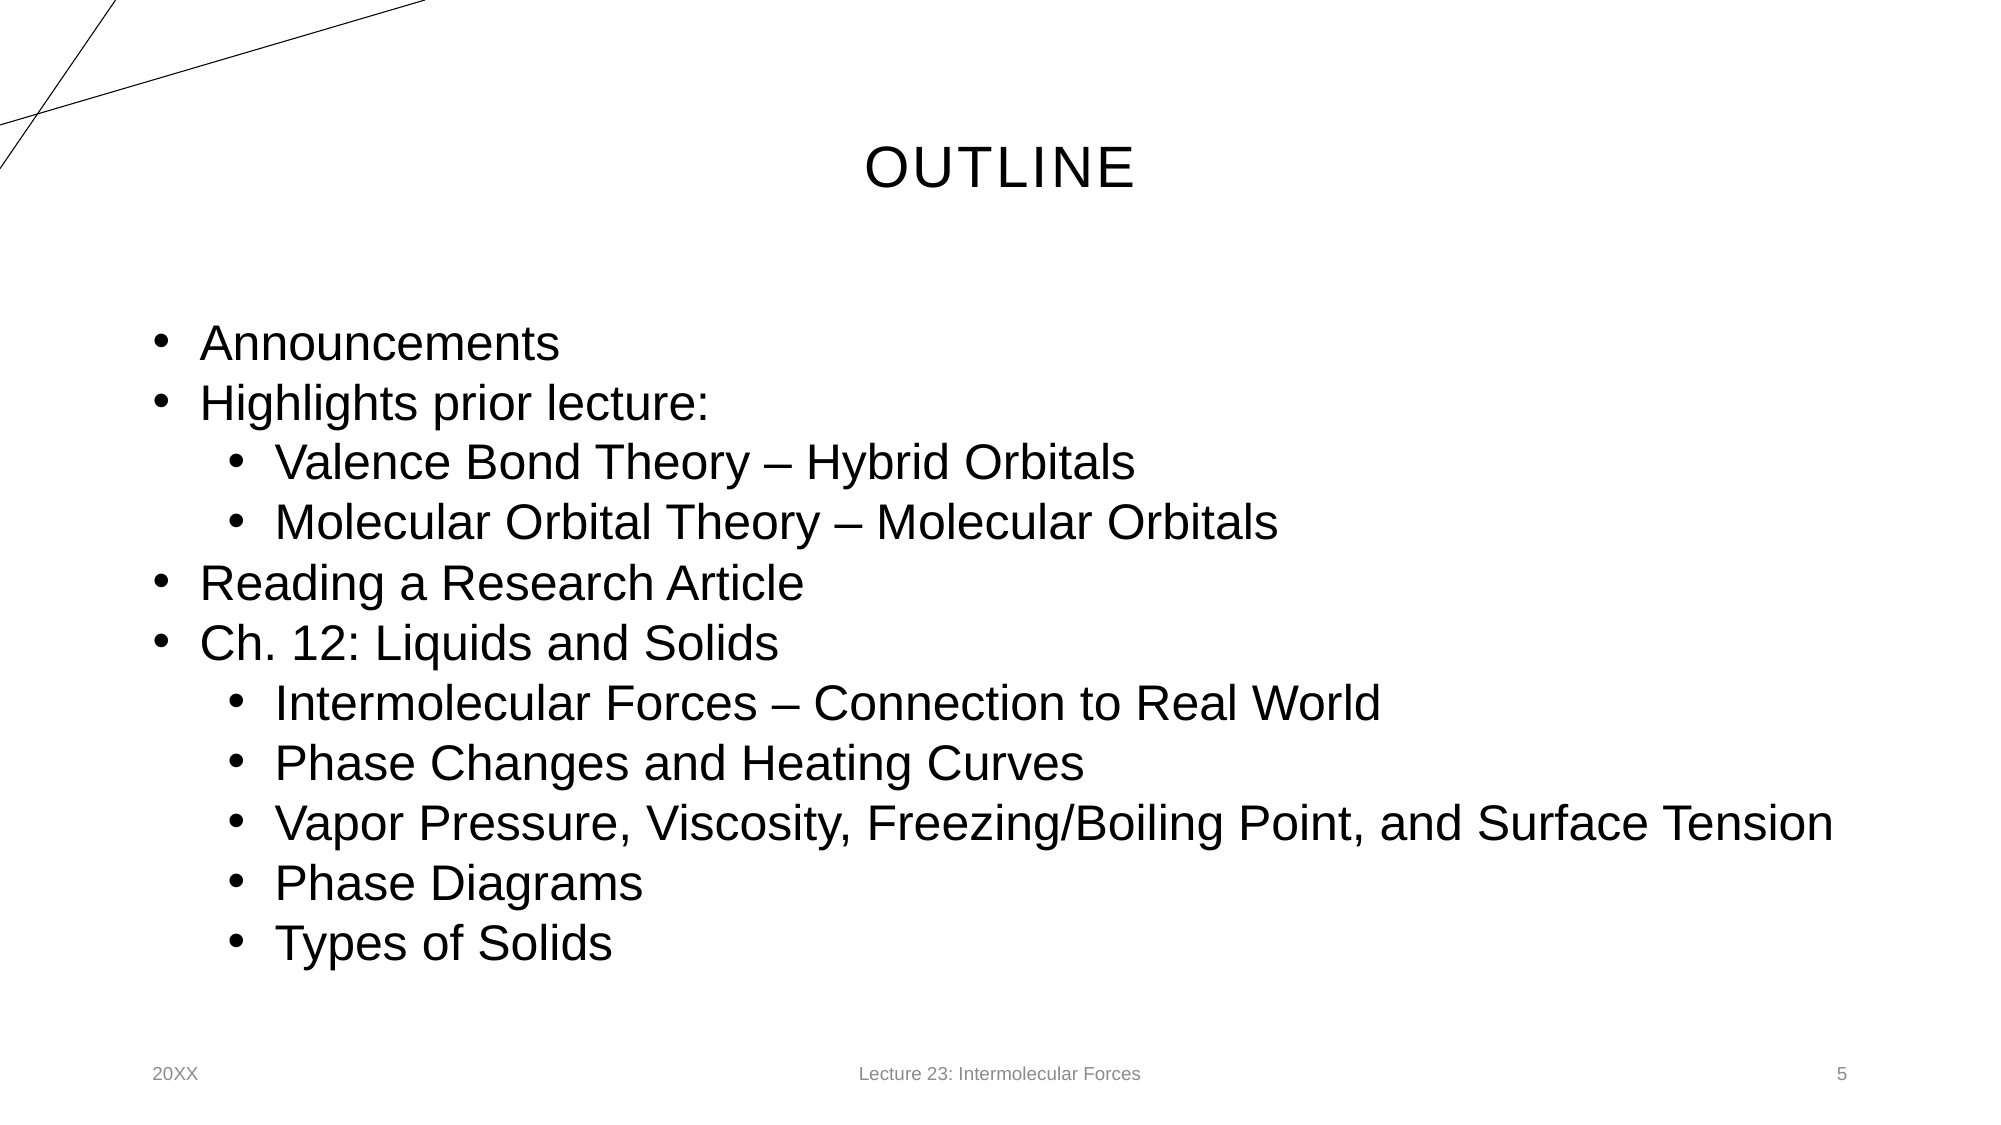

# Outline
Announcements
Highlights prior lecture:
Valence Bond Theory – Hybrid Orbitals
Molecular Orbital Theory – Molecular Orbitals
Reading a Research Article
Ch. 12: Liquids and Solids
Intermolecular Forces – Connection to Real World
Phase Changes and Heating Curves
Vapor Pressure, Viscosity, Freezing/Boiling Point, and Surface Tension
Phase Diagrams
Types of Solids
20XX
Lecture 23: Intermolecular Forces​
5